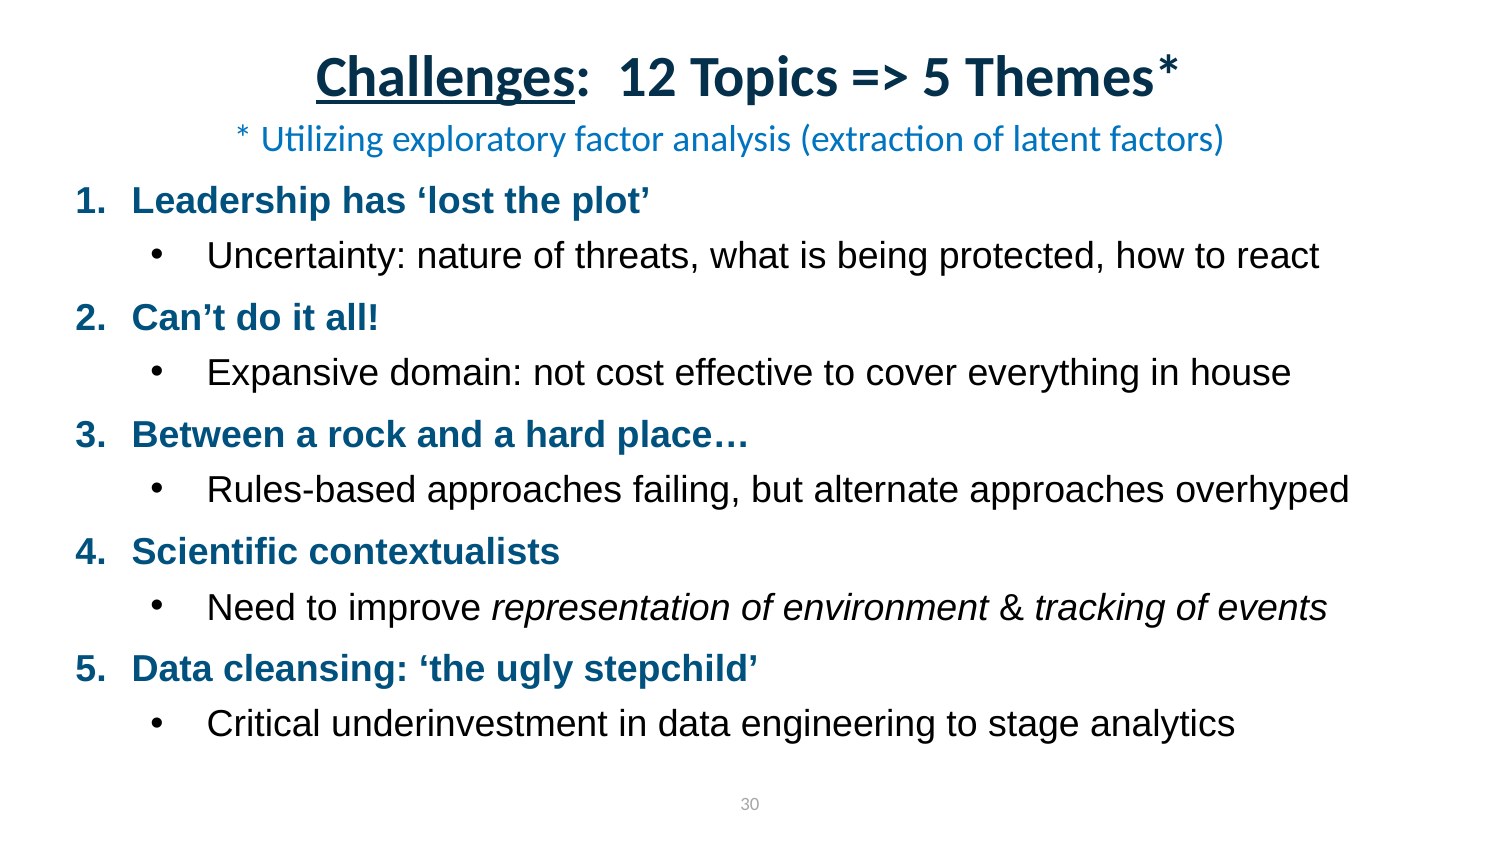

# Challenges:  12 Topics => 5 Themes*
* Utilizing exploratory factor analysis (extraction of latent factors)
Leadership has ‘lost the plot’
Uncertainty: nature of threats, what is being protected, how to react
Can’t do it all!
Expansive domain: not cost effective to cover everything in house
Between a rock and a hard place…
Rules-based approaches failing, but alternate approaches overhyped
Scientific contextualists
Need to improve representation of environment & tracking of events
Data cleansing: ‘the ugly stepchild’
Critical underinvestment in data engineering to stage analytics